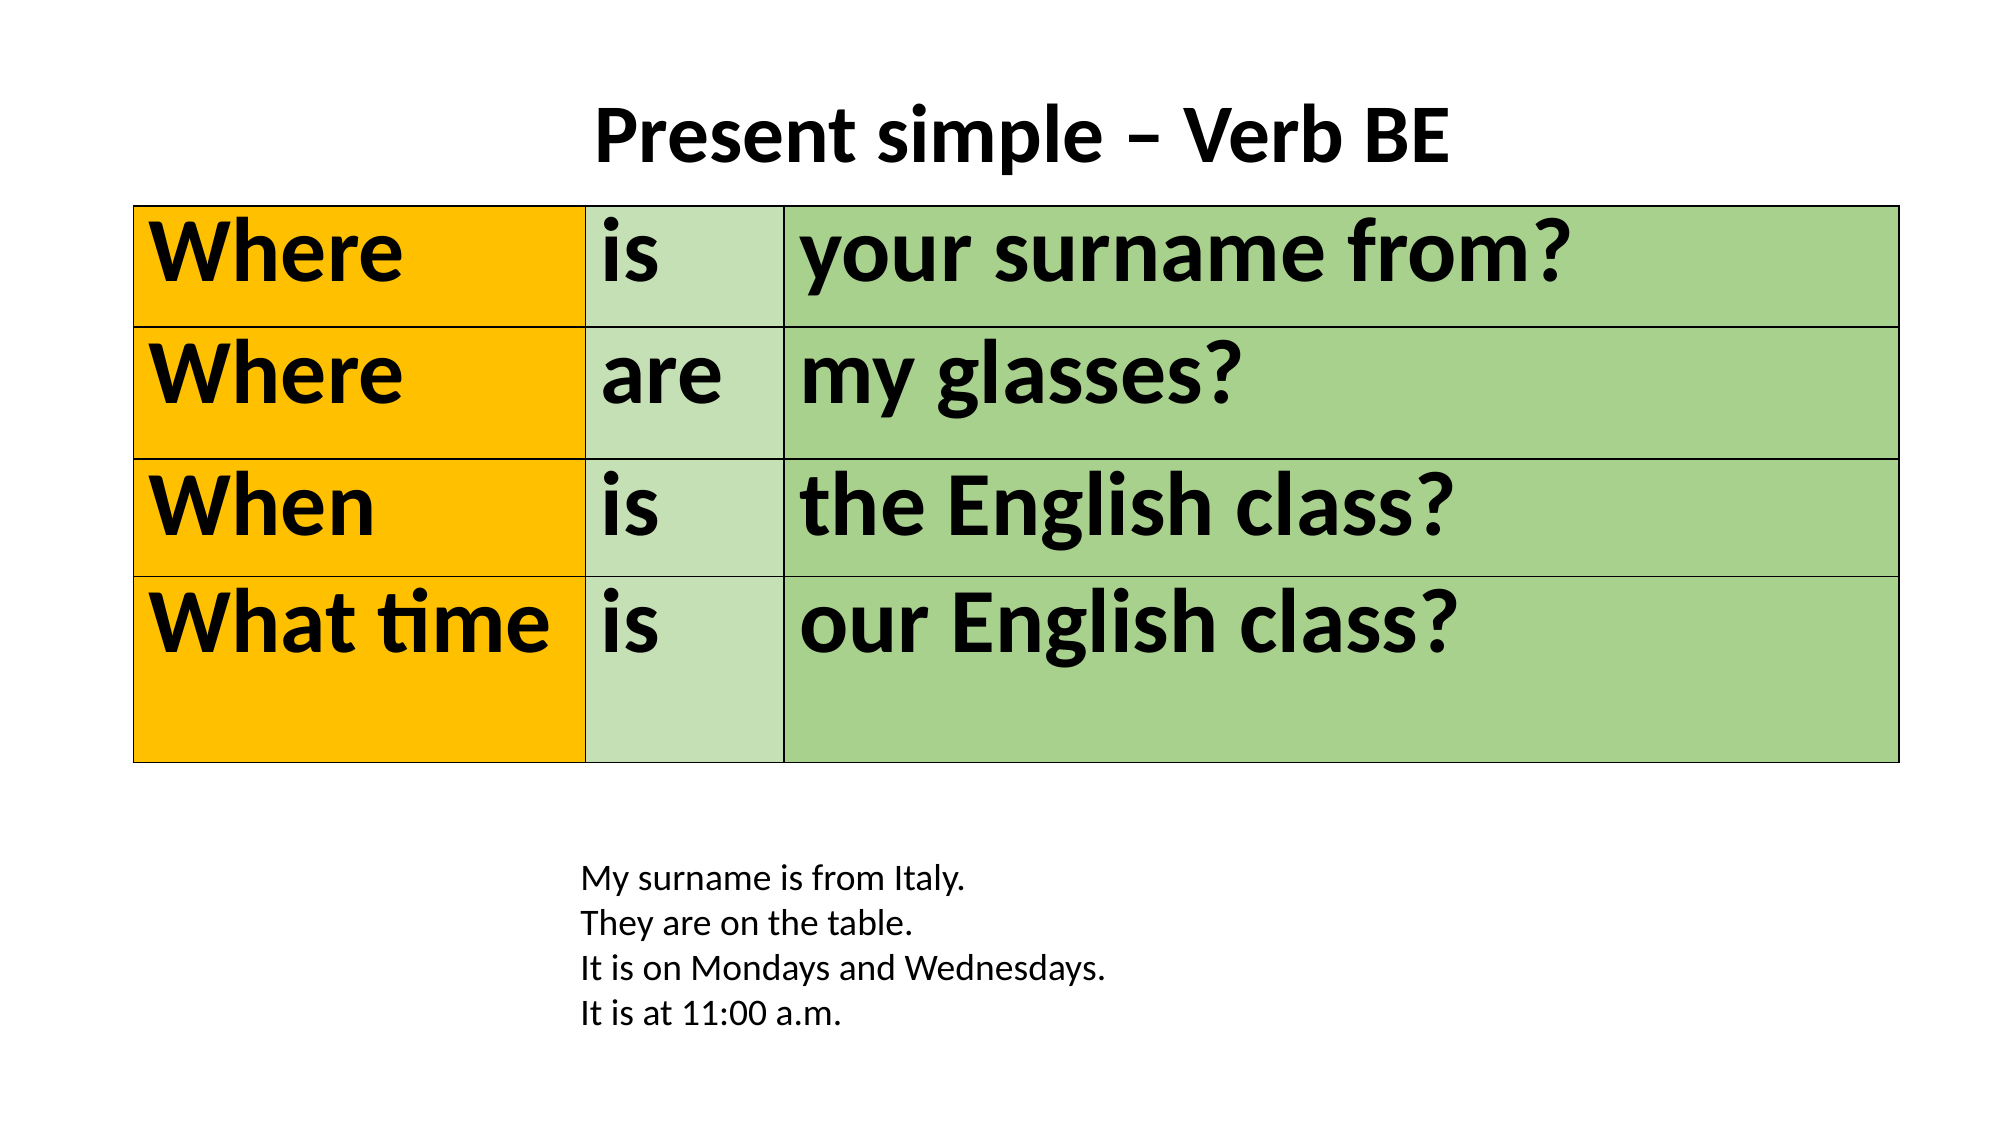

Present simple – Verb BE
| Where | is | your surname from? |
| --- | --- | --- |
| Where | are | my glasses? |
| When | is | the English class? |
| What time | is | our English class? |
My surname is from Italy.
They are on the table.
It is on Mondays and Wednesdays.
It is at 11:00 a.m.